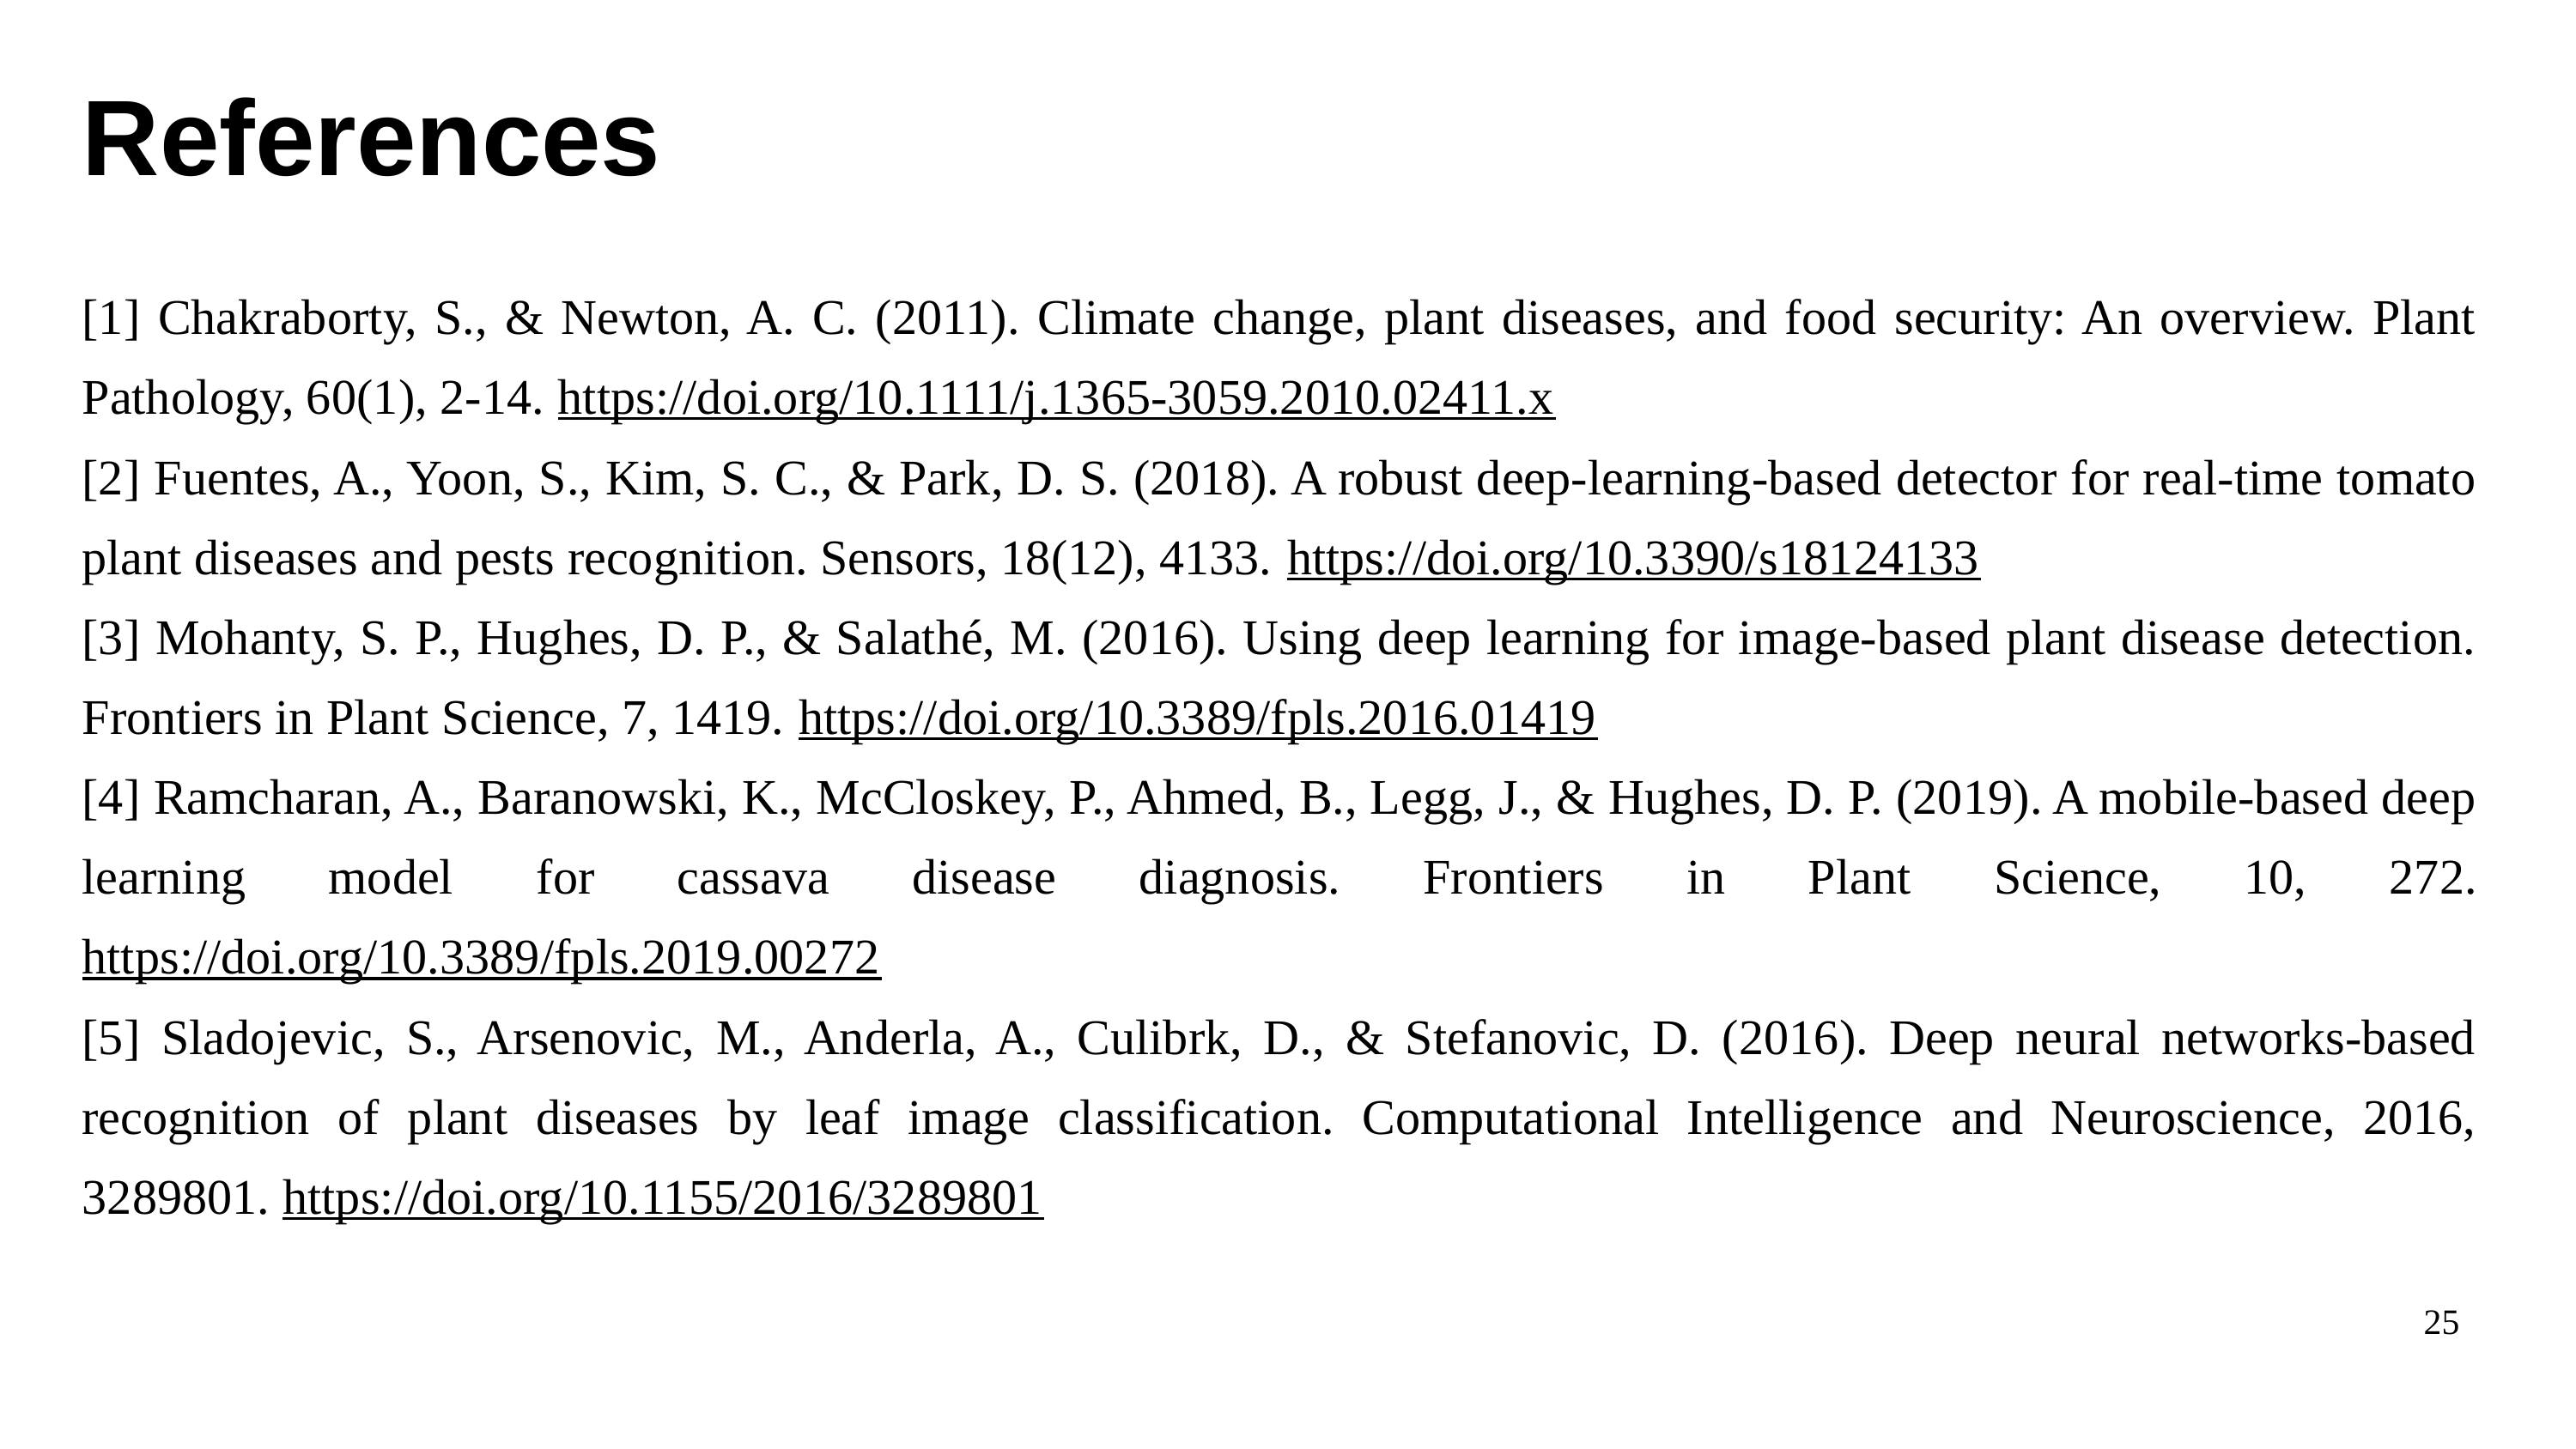

References
[1] Chakraborty, S., & Newton, A. C. (2011). Climate change, plant diseases, and food security: An overview. Plant Pathology, 60(1), 2-14. https://doi.org/10.1111/j.1365-3059.2010.02411.x
[2] Fuentes, A., Yoon, S., Kim, S. C., & Park, D. S. (2018). A robust deep-learning-based detector for real-time tomato plant diseases and pests recognition. Sensors, 18(12), 4133. https://doi.org/10.3390/s18124133
[3] Mohanty, S. P., Hughes, D. P., & Salathé, M. (2016). Using deep learning for image-based plant disease detection. Frontiers in Plant Science, 7, 1419. https://doi.org/10.3389/fpls.2016.01419
[4] Ramcharan, A., Baranowski, K., McCloskey, P., Ahmed, B., Legg, J., & Hughes, D. P. (2019). A mobile-based deep learning model for cassava disease diagnosis. Frontiers in Plant Science, 10, 272. https://doi.org/10.3389/fpls.2019.00272
[5] Sladojevic, S., Arsenovic, M., Anderla, A., Culibrk, D., & Stefanovic, D. (2016). Deep neural networks-based recognition of plant diseases by leaf image classification. Computational Intelligence and Neuroscience, 2016, 3289801. https://doi.org/10.1155/2016/3289801

25